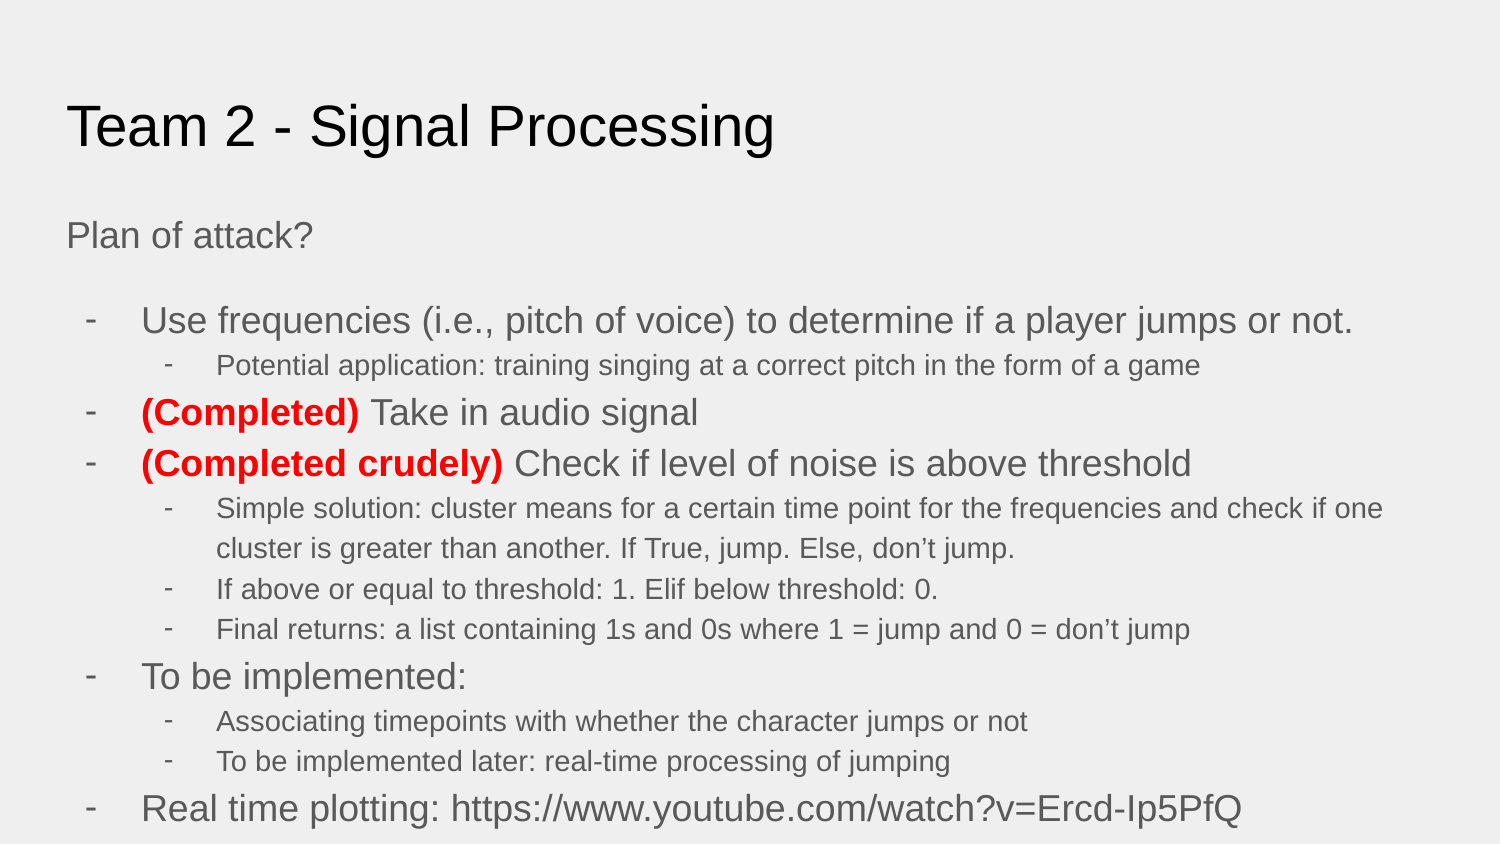

# Team 2 - Signal Processing
Plan of attack?
Use frequencies (i.e., pitch of voice) to determine if a player jumps or not.
Potential application: training singing at a correct pitch in the form of a game
(Completed) Take in audio signal
(Completed crudely) Check if level of noise is above threshold
Simple solution: cluster means for a certain time point for the frequencies and check if one cluster is greater than another. If True, jump. Else, don’t jump.
If above or equal to threshold: 1. Elif below threshold: 0.
Final returns: a list containing 1s and 0s where 1 = jump and 0 = don’t jump
To be implemented:
Associating timepoints with whether the character jumps or not
To be implemented later: real-time processing of jumping
Real time plotting: https://www.youtube.com/watch?v=Ercd-Ip5PfQ